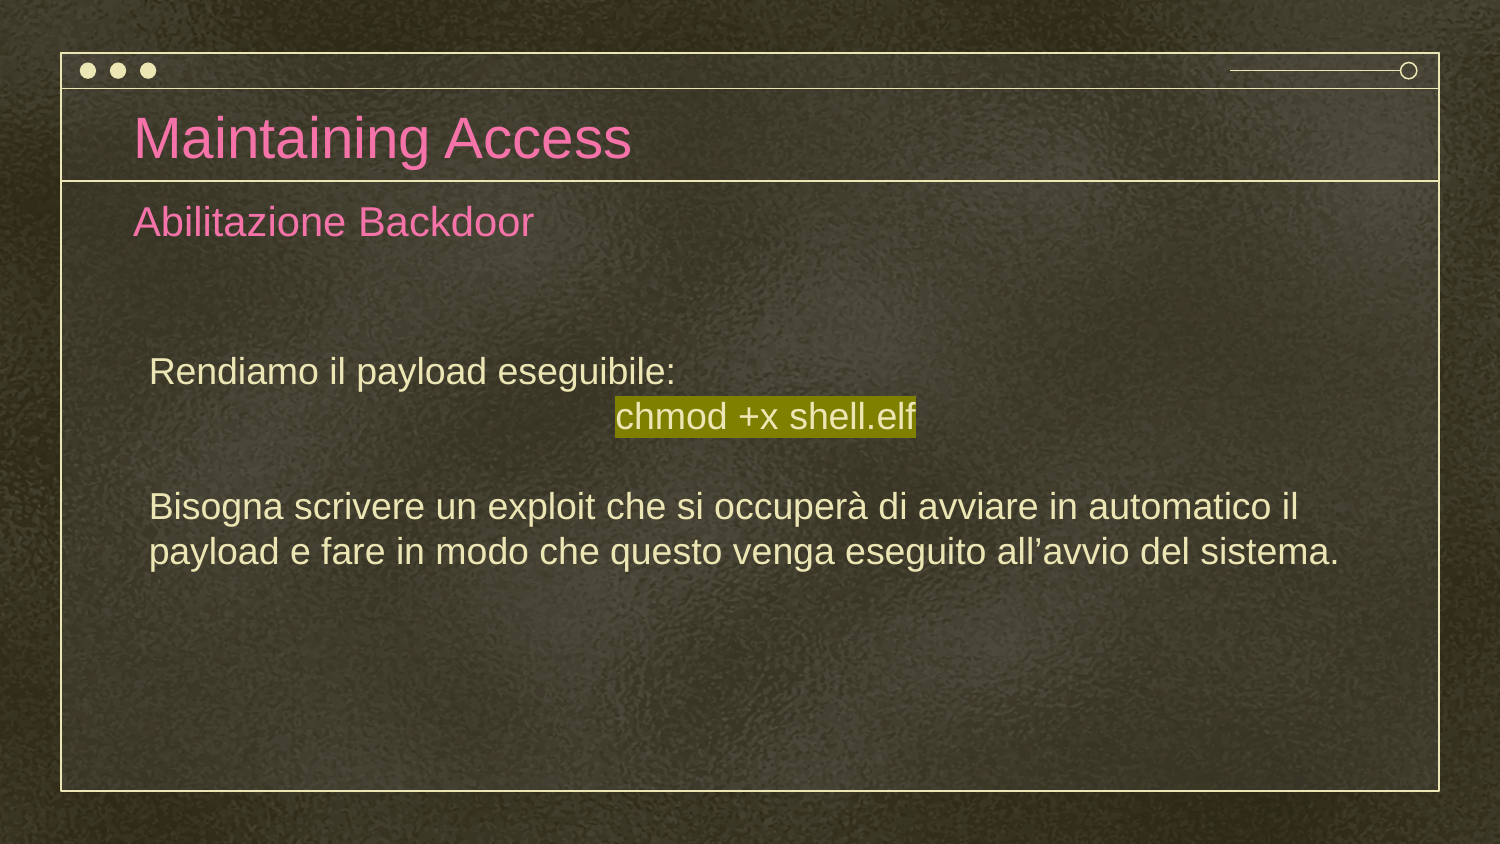

# Maintaining Access
Abilitazione Backdoor
Rendiamo il payload eseguibile:
chmod +x shell.elf

Bisogna scrivere un exploit che si occuperà di avviare in automatico il payload e fare in modo che questo venga eseguito all’avvio del sistema.